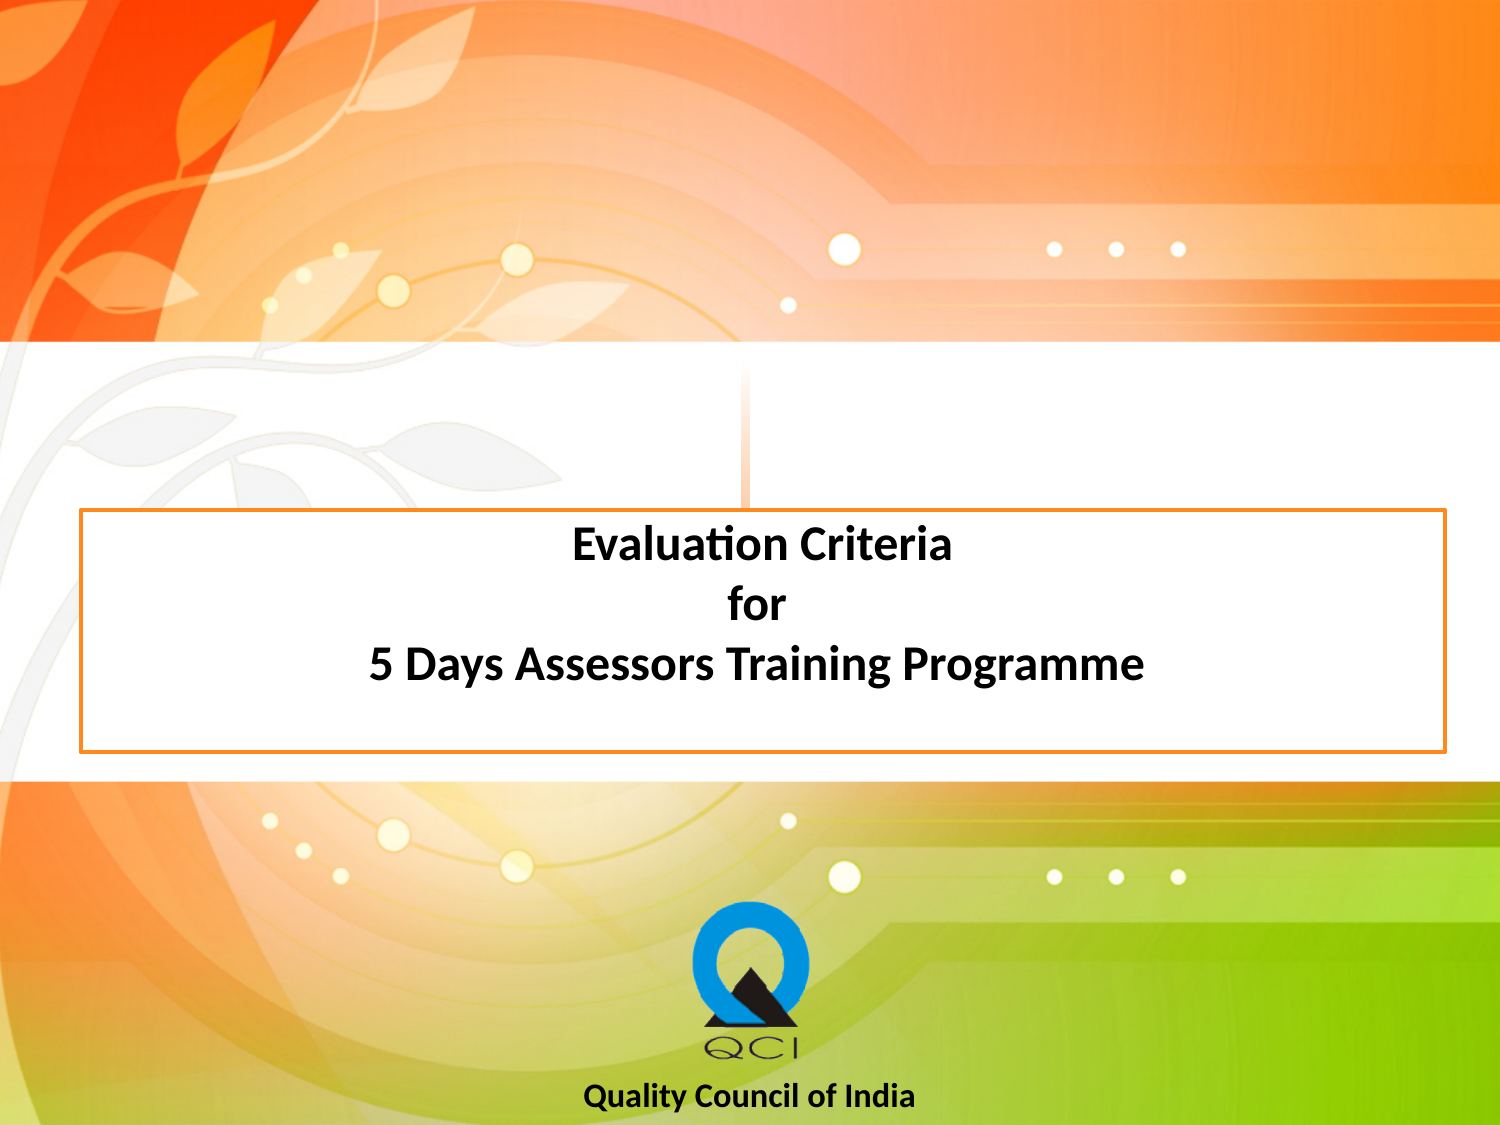

# Evaluation Criteria for 5 Days Assessors Training Programme